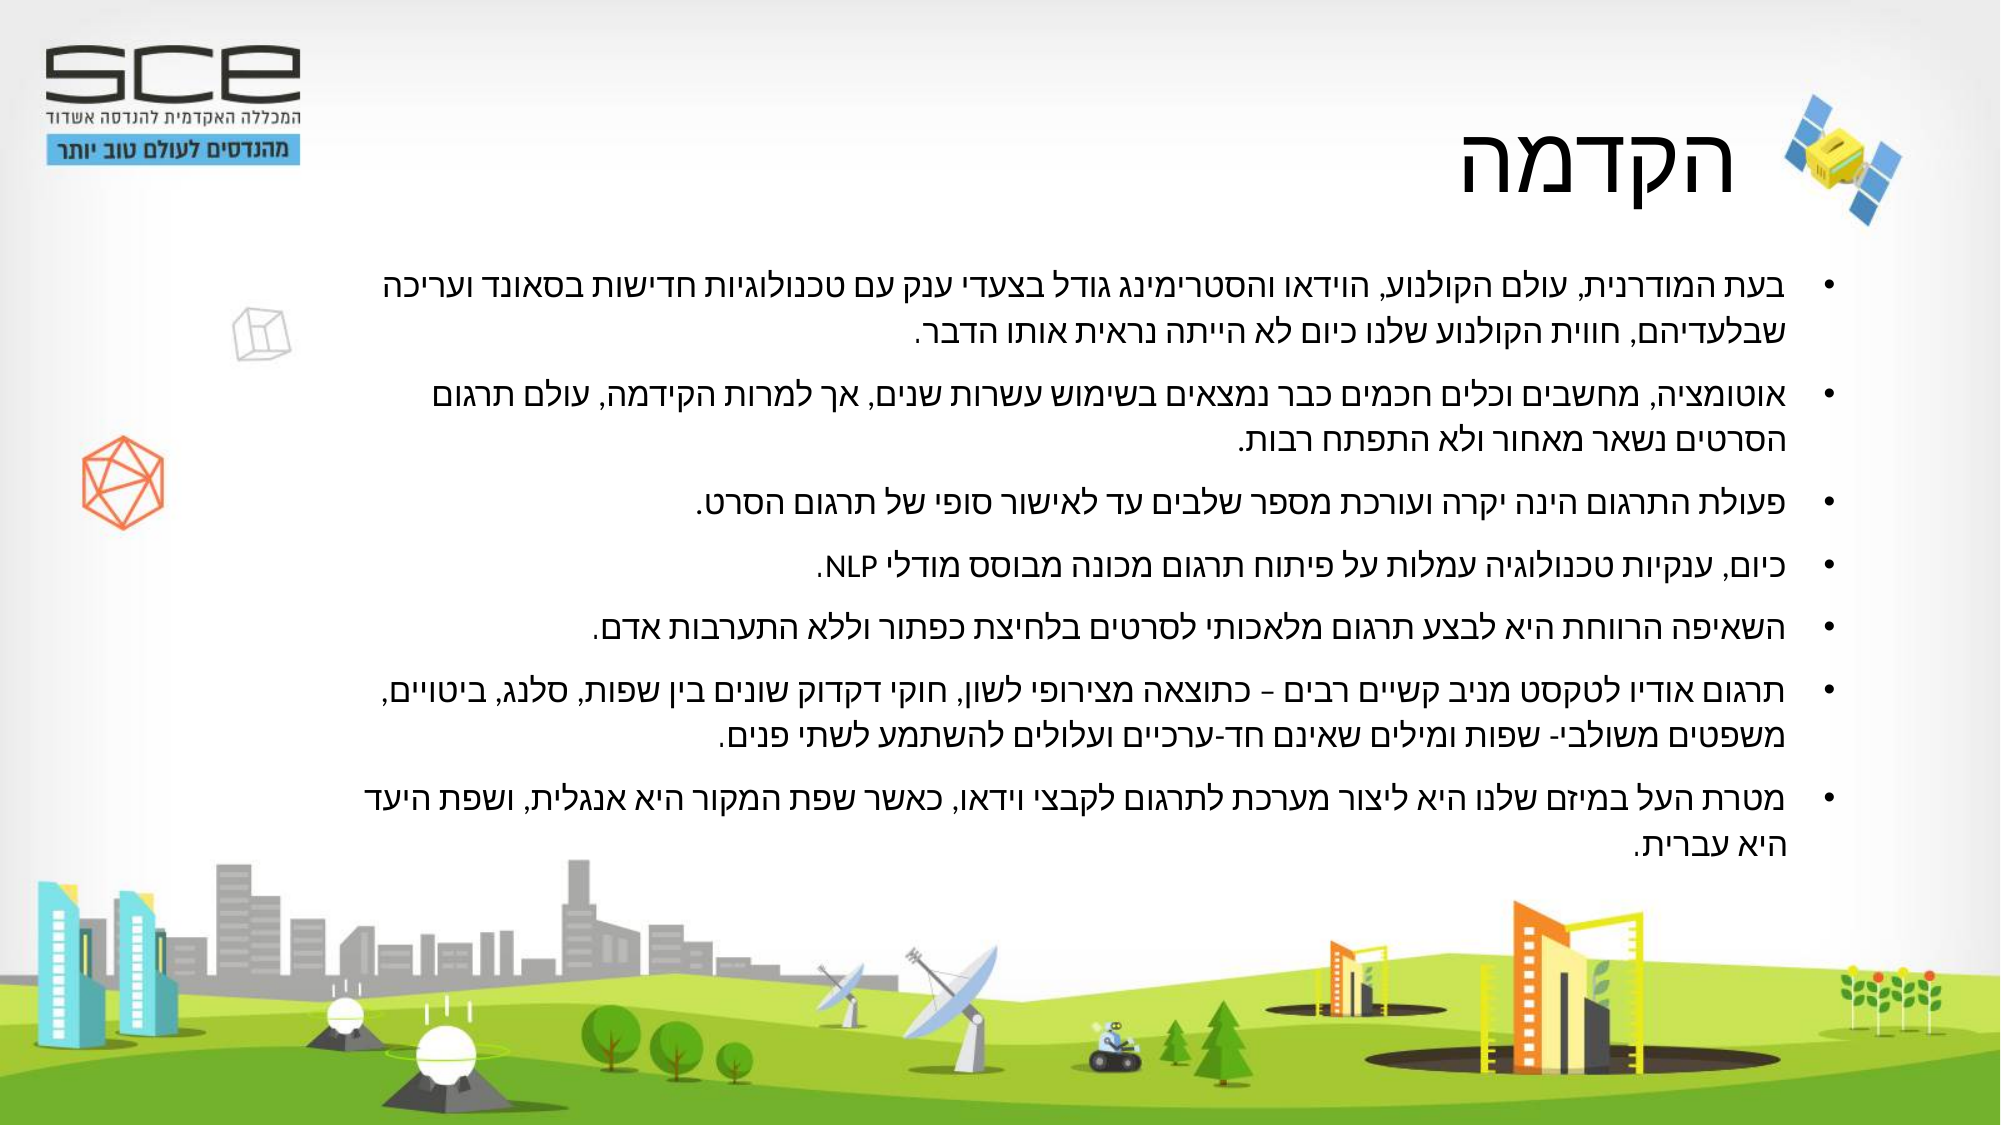

# הקדמה
בעת המודרנית, עולם הקולנוע, הוידאו והסטרימינג גודל בצעדי ענק עם טכנולוגיות חדישות בסאונד ועריכה שבלעדיהם, חווית הקולנוע שלנו כיום לא הייתה נראית אותו הדבר.
אוטומציה, מחשבים וכלים חכמים כבר נמצאים בשימוש עשרות שנים, אך למרות הקידמה, עולם תרגום הסרטים נשאר מאחור ולא התפתח רבות.
פעולת התרגום הינה יקרה ועורכת מספר שלבים עד לאישור סופי של תרגום הסרט.
כיום, ענקיות טכנולוגיה עמלות על פיתוח תרגום מכונה מבוסס מודלי NLP.
השאיפה הרווחת היא לבצע תרגום מלאכותי לסרטים בלחיצת כפתור וללא התערבות אדם.
תרגום אודיו לטקסט מניב קשיים רבים – כתוצאה מצירופי לשון, חוקי דקדוק שונים בין שפות, סלנג, ביטויים, משפטים משולבי- שפות ומילים שאינם חד-ערכיים ועלולים להשתמע לשתי פנים.
מטרת העל במיזם שלנו היא ליצור מערכת לתרגום לקבצי וידאו, כאשר שפת המקור היא אנגלית, ושפת היעד היא עברית.